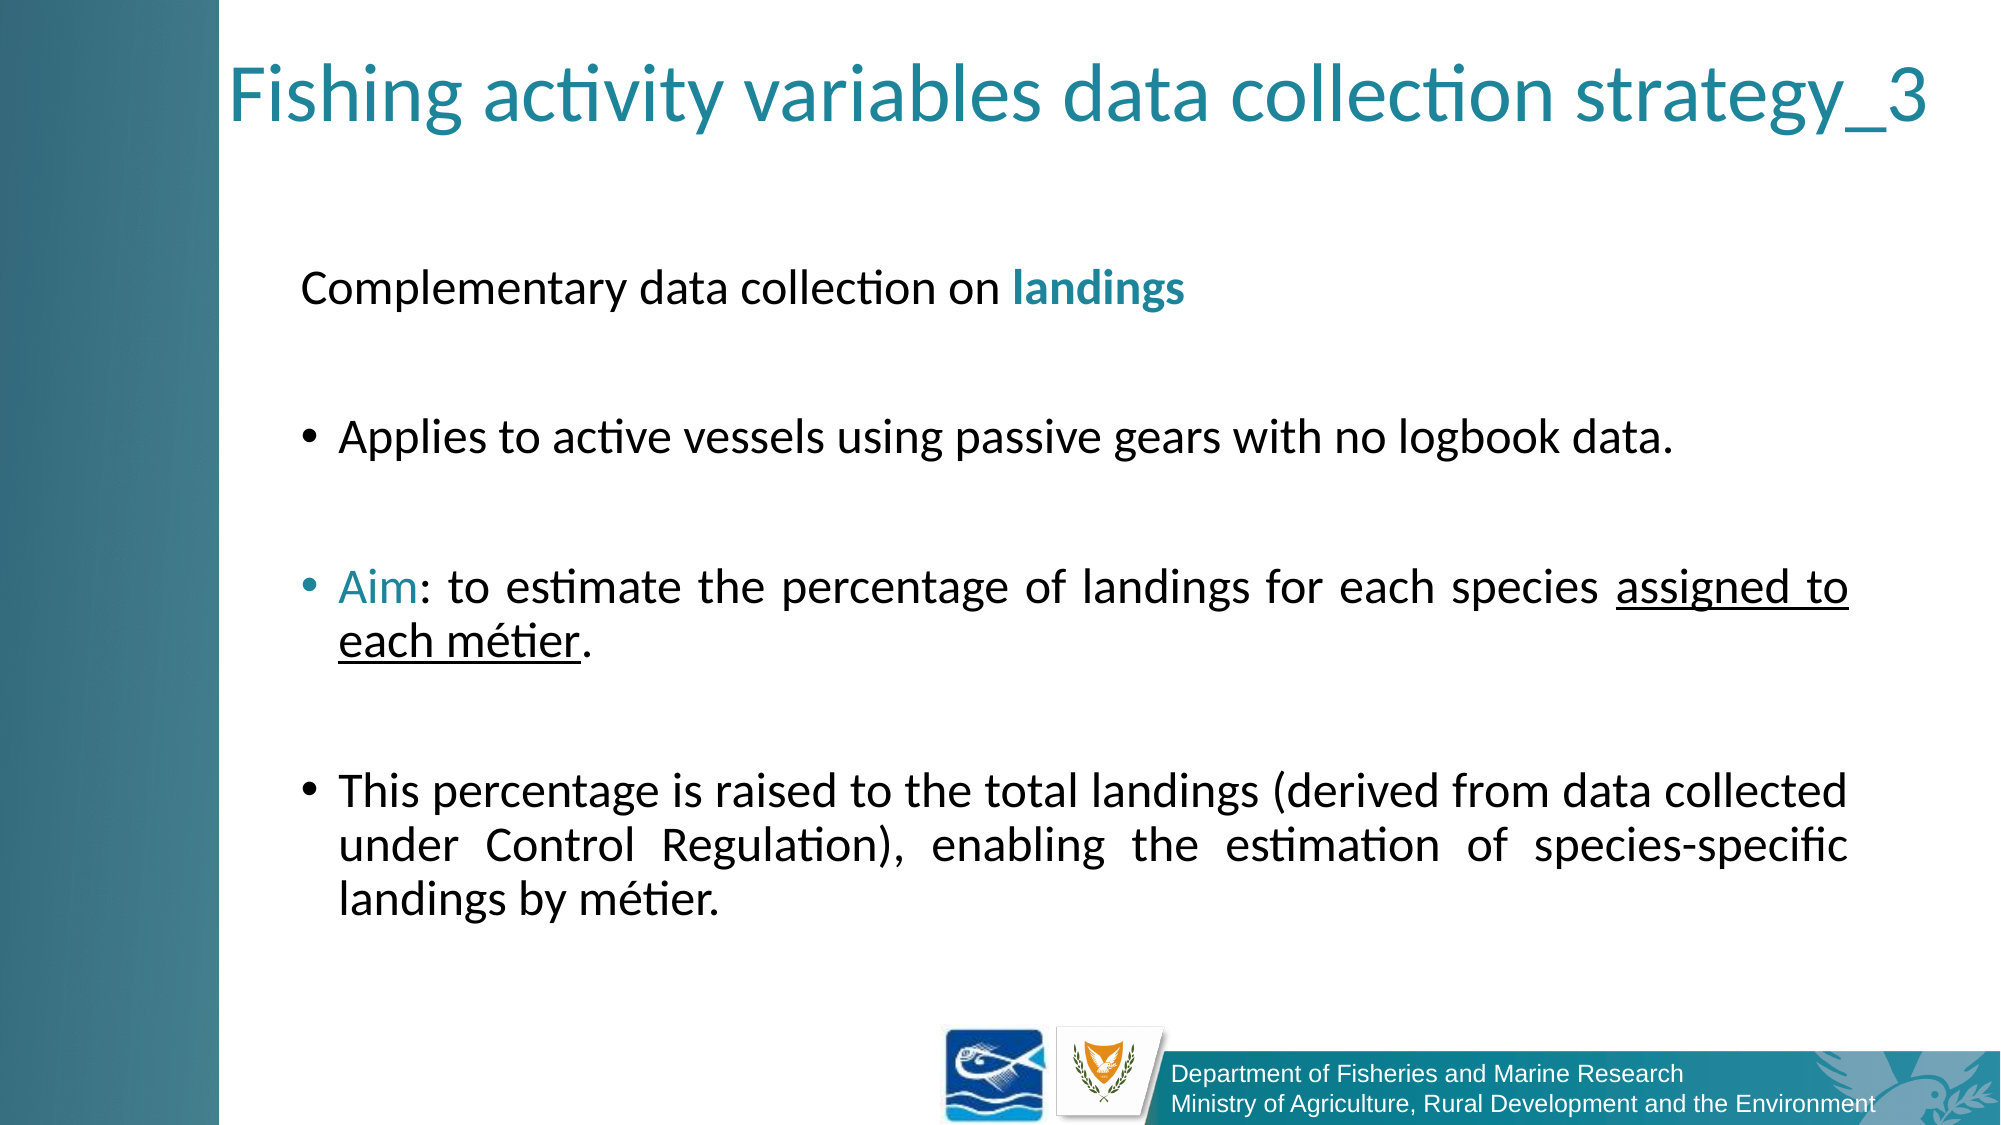

# Fishing activity variables data collection strategy_3
Complementary data collection on landings

Applies to active vessels using passive gears with no logbook data.

Aim: to estimate the percentage of landings for each species assigned to each métier.

This percentage is raised to the total landings (derived from data collected under Control Regulation), enabling the estimation of species-specific landings by métier.